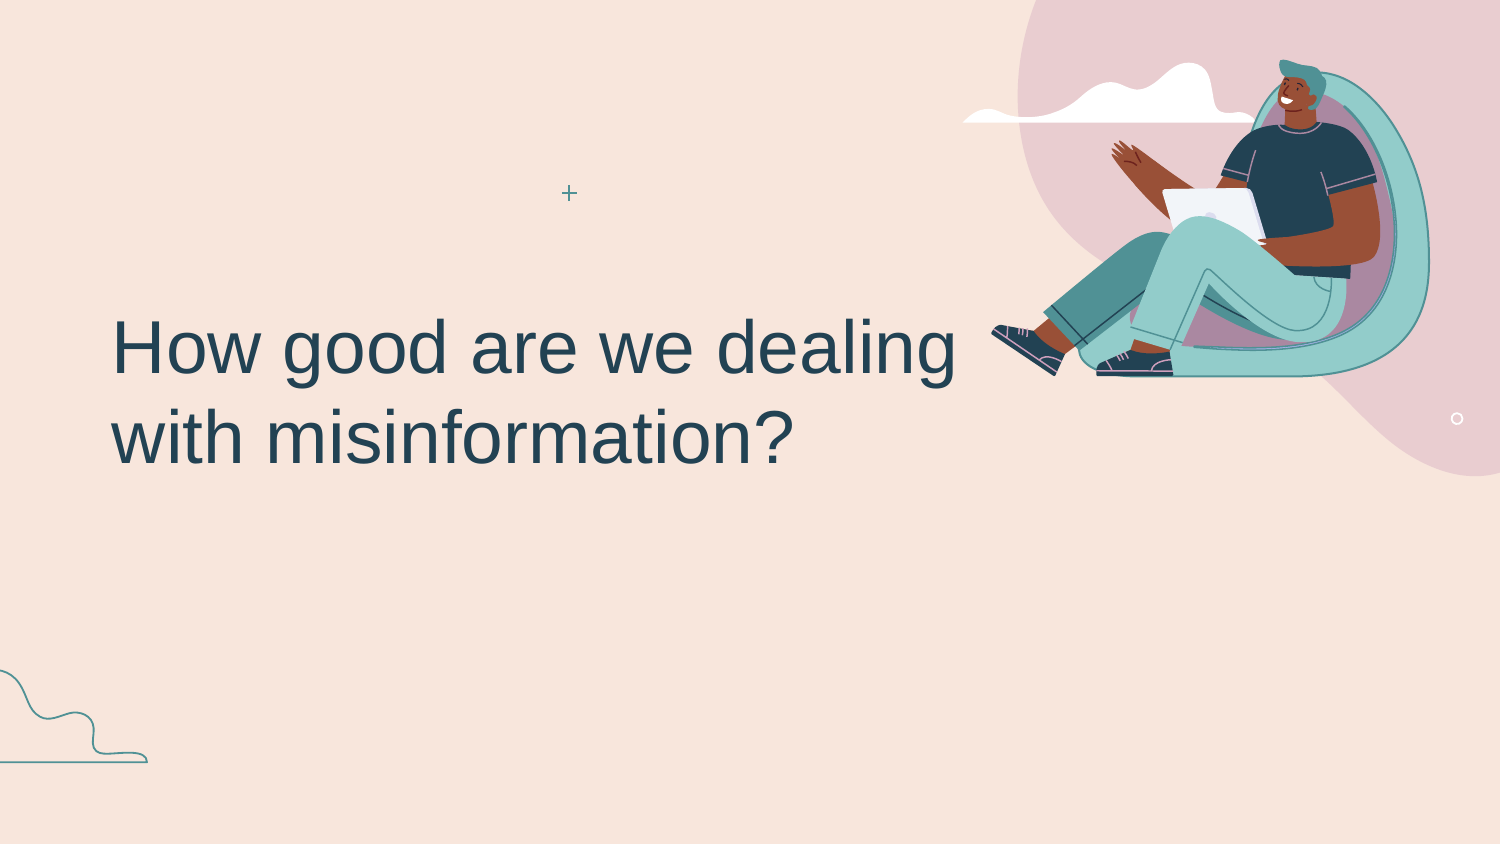

How good are we dealing with misinformation?